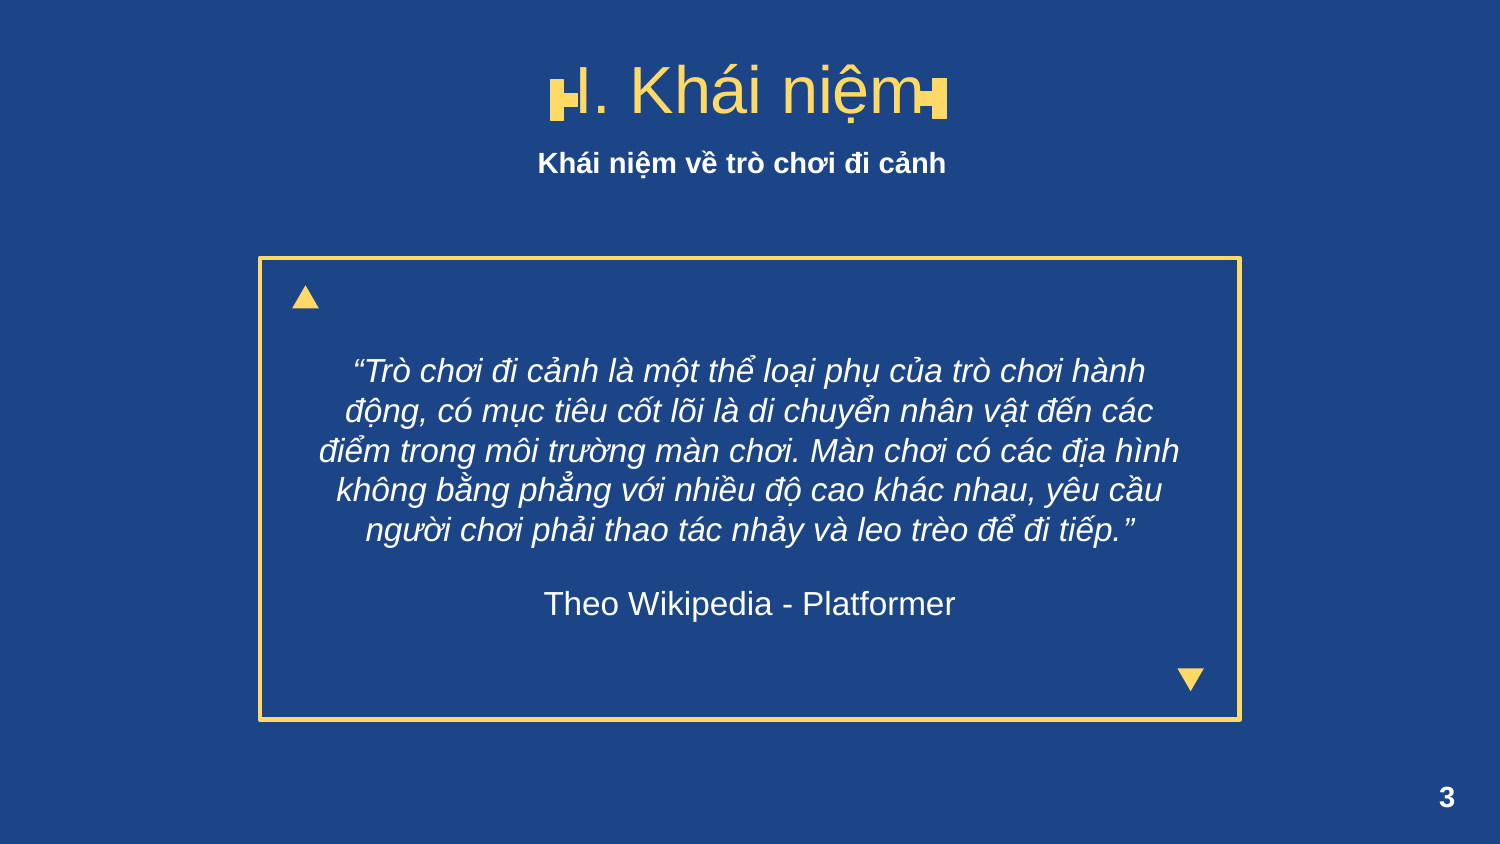

# I. Khái niệm

Khái niệm về trò chơi đi cảnh

“Trò chơi đi cảnh là một thể loại phụ của trò chơi hành động, có mục tiêu cốt lõi là di chuyển nhân vật đến các điểm trong môi trường màn chơi. Màn chơi có các địa hình không bằng phẳng với nhiều độ cao khác nhau, yêu cầu người chơi phải thao tác nhảy và leo trèo để đi tiếp.”
Theo Wikipedia - Platformer

3